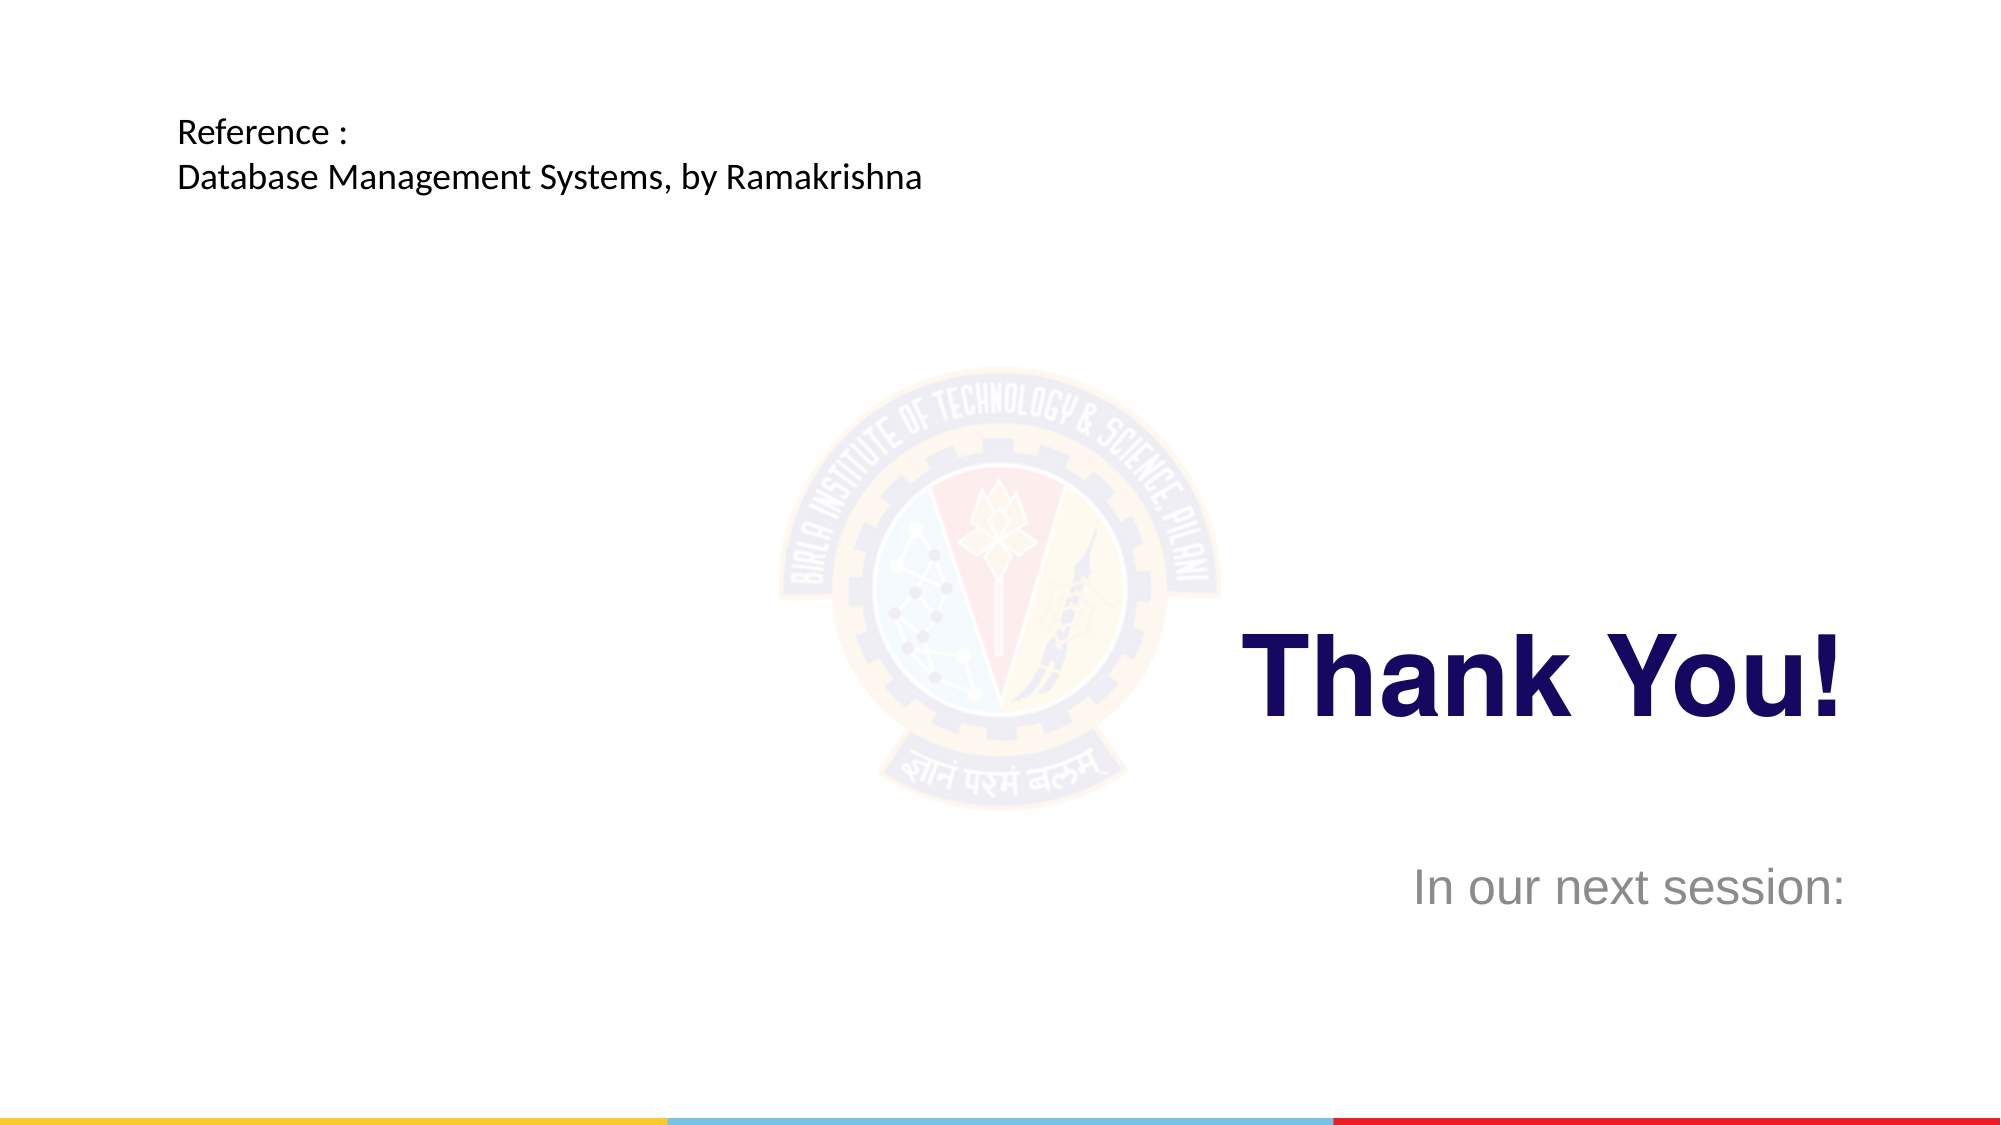

Reference :
Database Management Systems, by Ramakrishna
# Thank You!
In our next session: